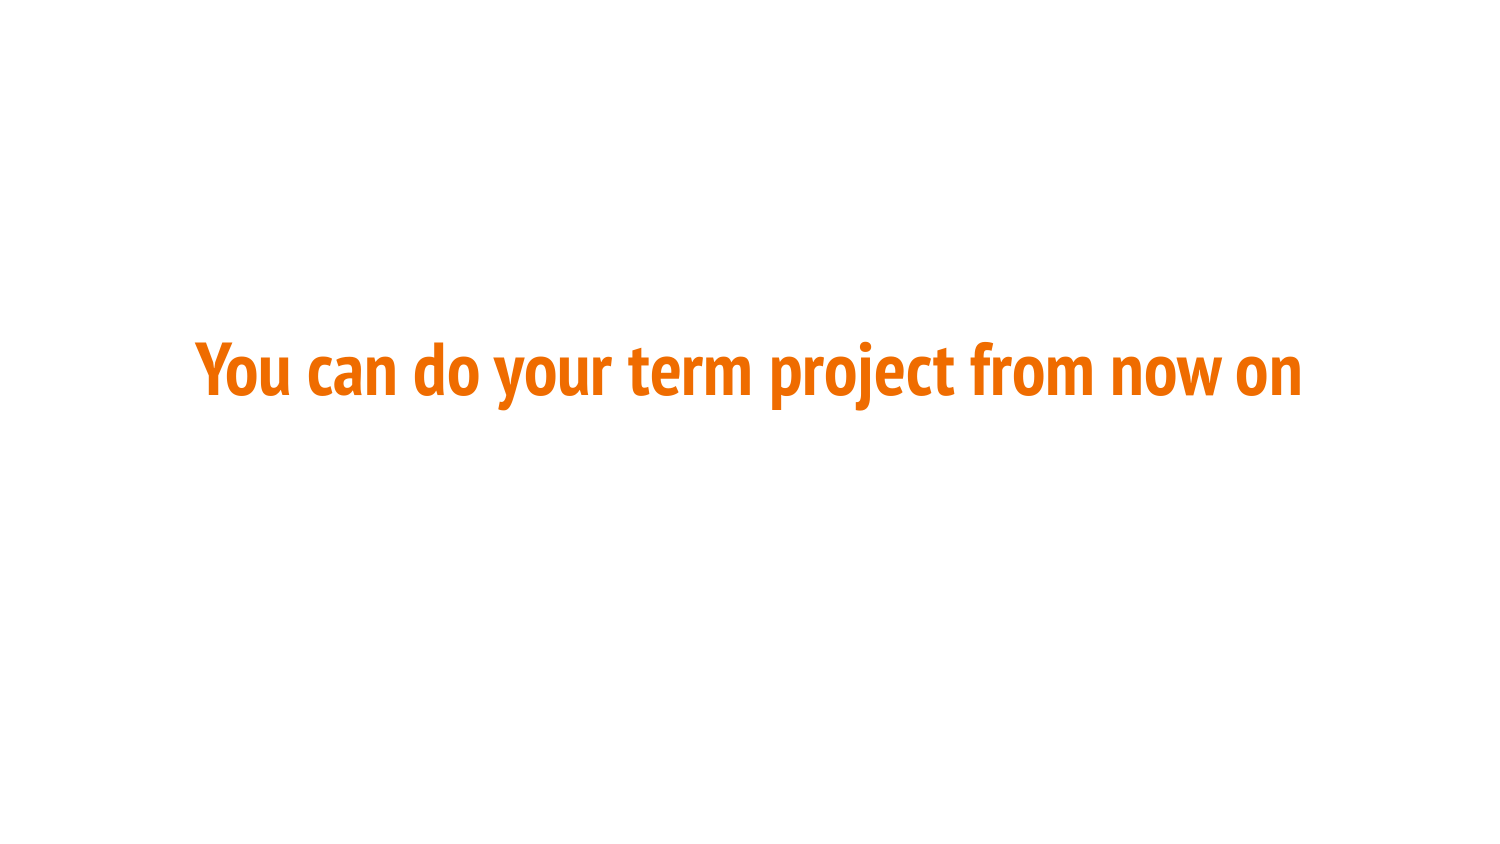

# You can do your term project from now on